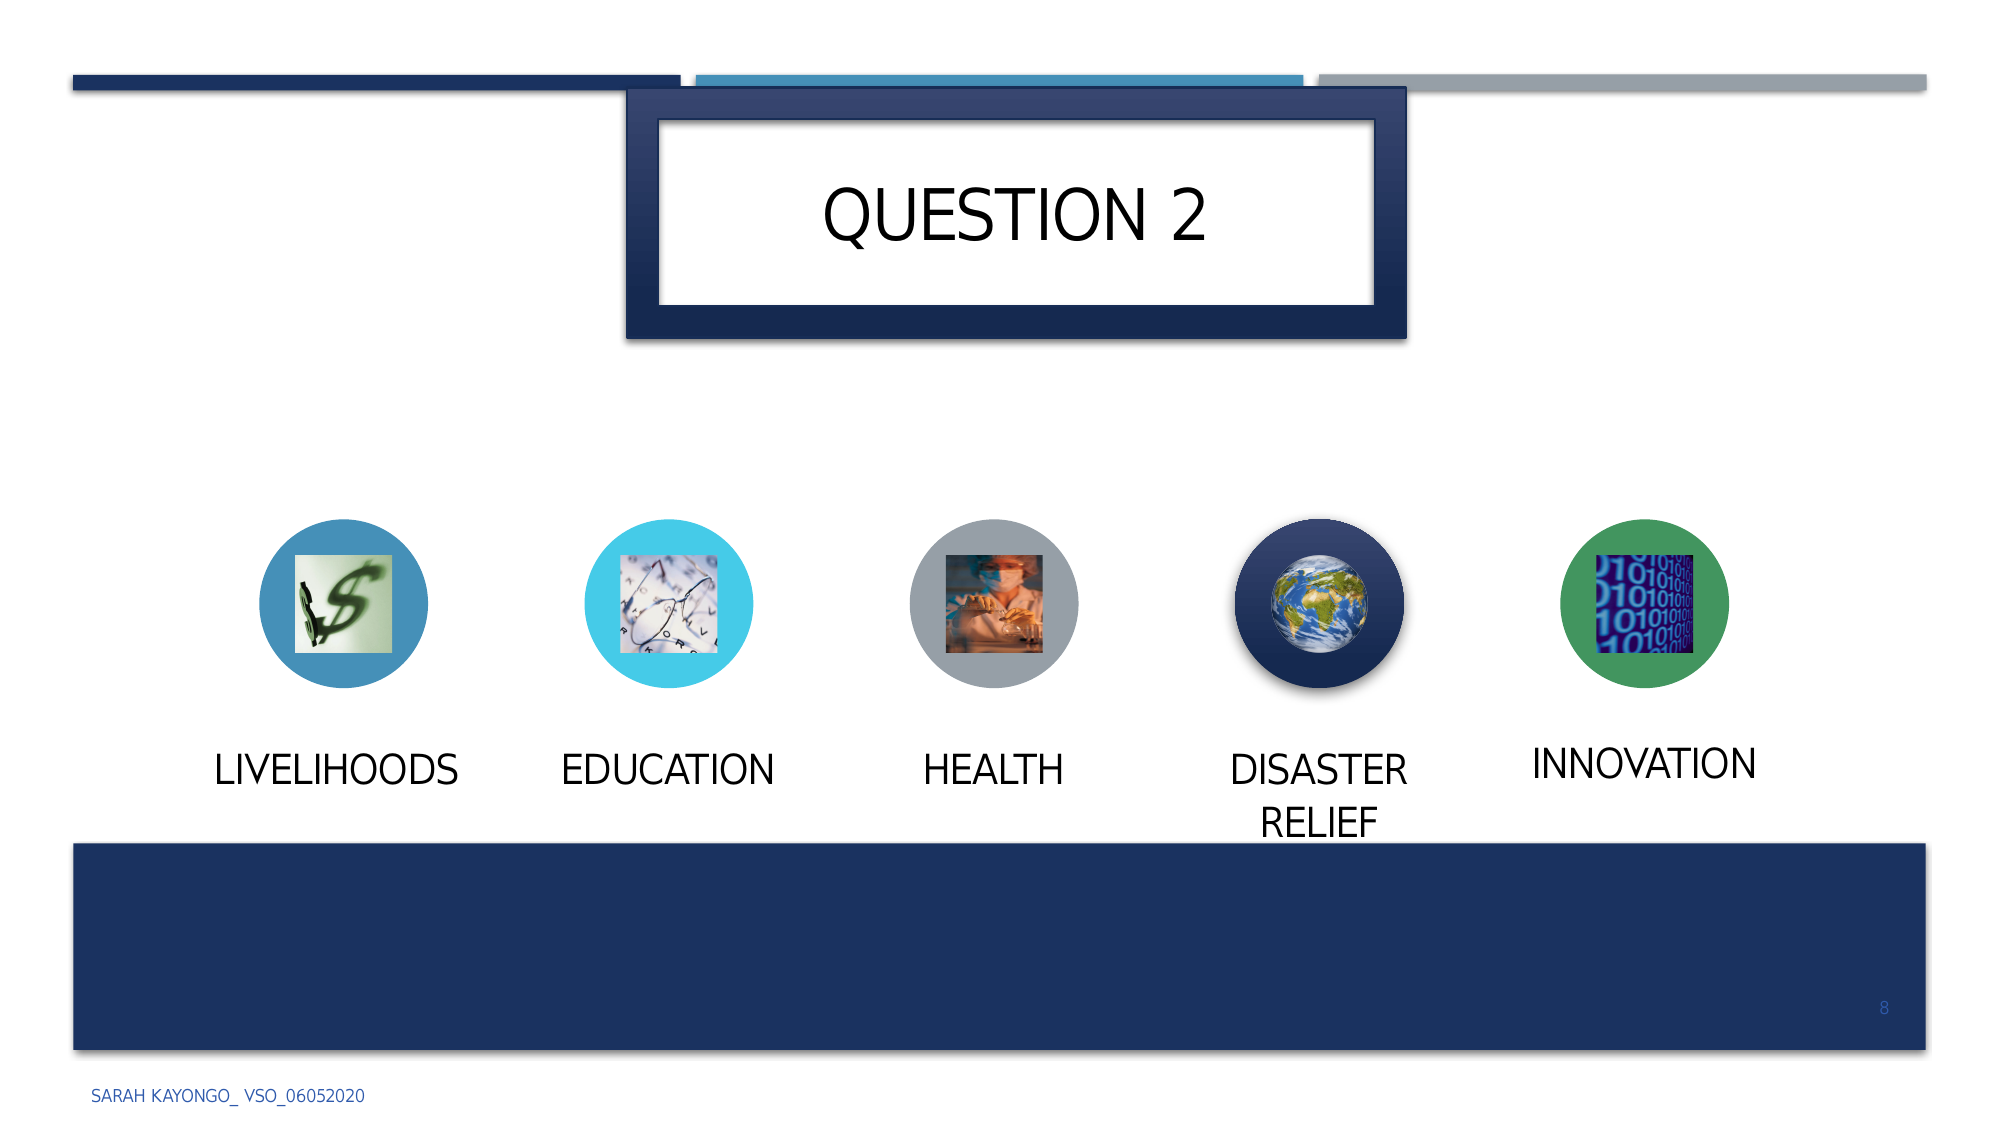

#
QUESTION 2
LIVELIHOODS
EDUCATION
health
Disaster Relief
Innovation
8
SARAH KAYONGO_ VSO_06052020